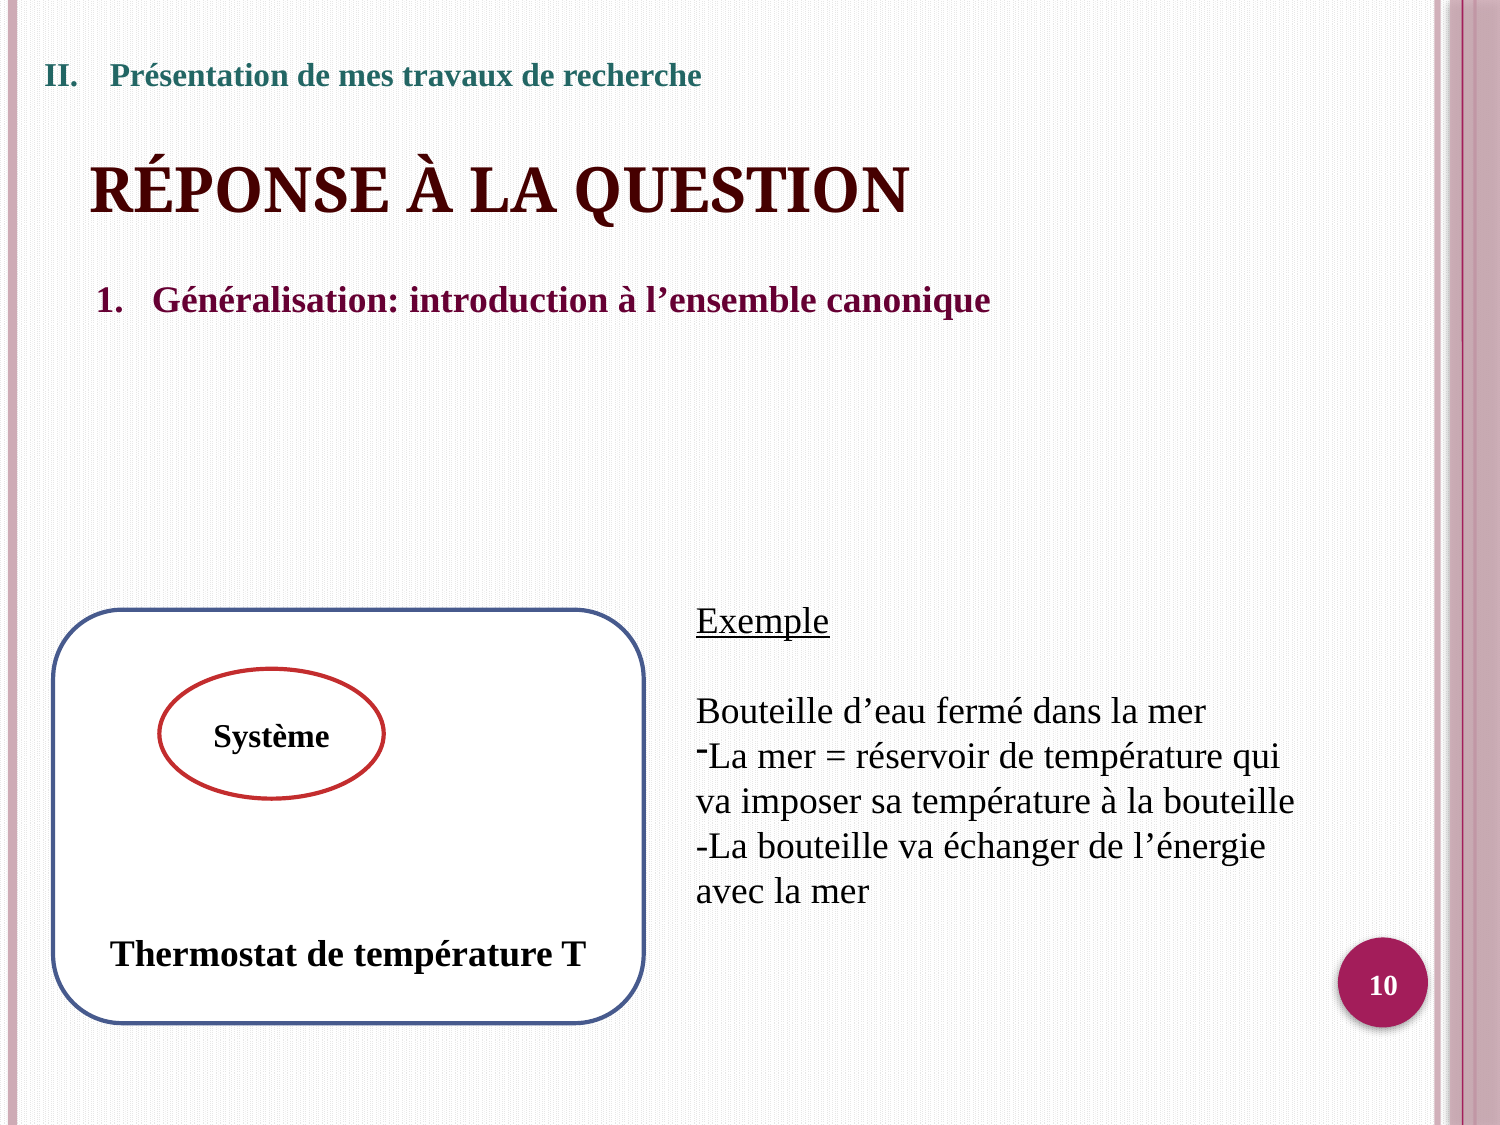

Présentation de mes travaux de recherche
# Réponse à la question
Généralisation: introduction à l’ensemble canonique
Exemple

Bouteille d’eau fermé dans la mer
La mer = réservoir de température qui va imposer sa température à la bouteille
-La bouteille va échanger de l’énergie avec la mer

Thermostat de température T
Système
10